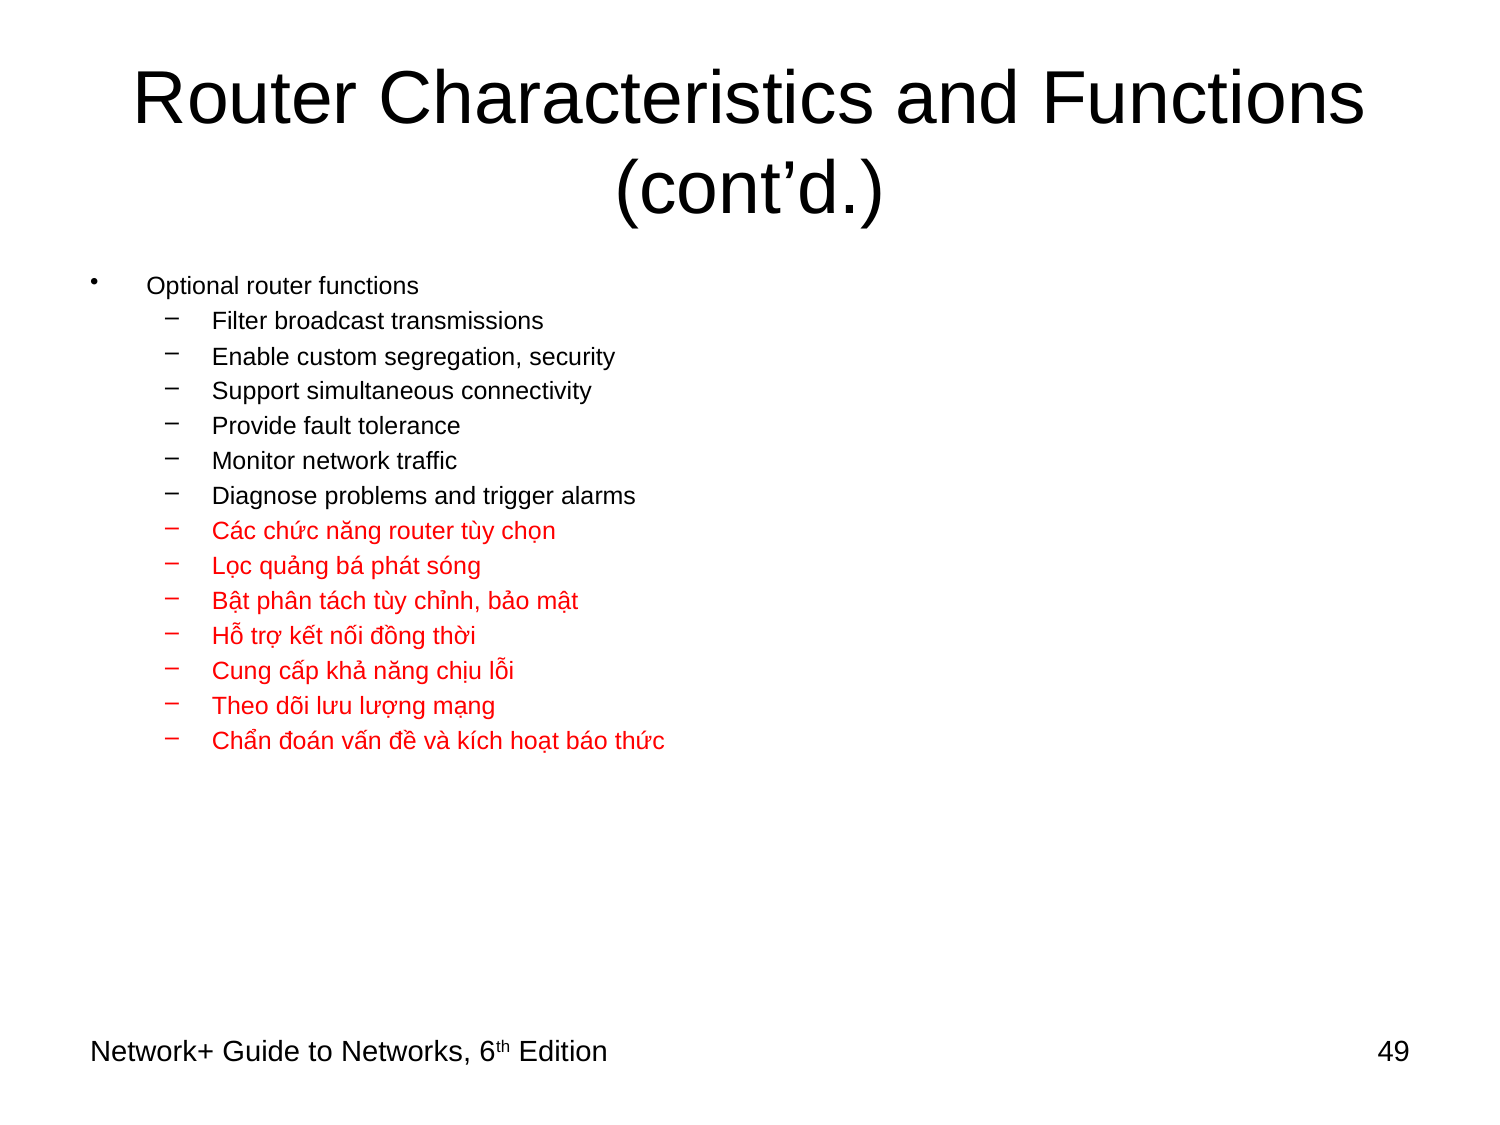

# Router Characteristics and Functions (cont’d.)
Optional router functions
Filter broadcast transmissions
Enable custom segregation, security
Support simultaneous connectivity
Provide fault tolerance
Monitor network traffic
Diagnose problems and trigger alarms
Các chức năng router tùy chọn
Lọc quảng bá phát sóng
Bật phân tách tùy chỉnh, bảo mật
Hỗ trợ kết nối đồng thời
Cung cấp khả năng chịu lỗi
Theo dõi lưu lượng mạng
Chẩn đoán vấn đề và kích hoạt báo thức
Network+ Guide to Networks, 6th Edition
49